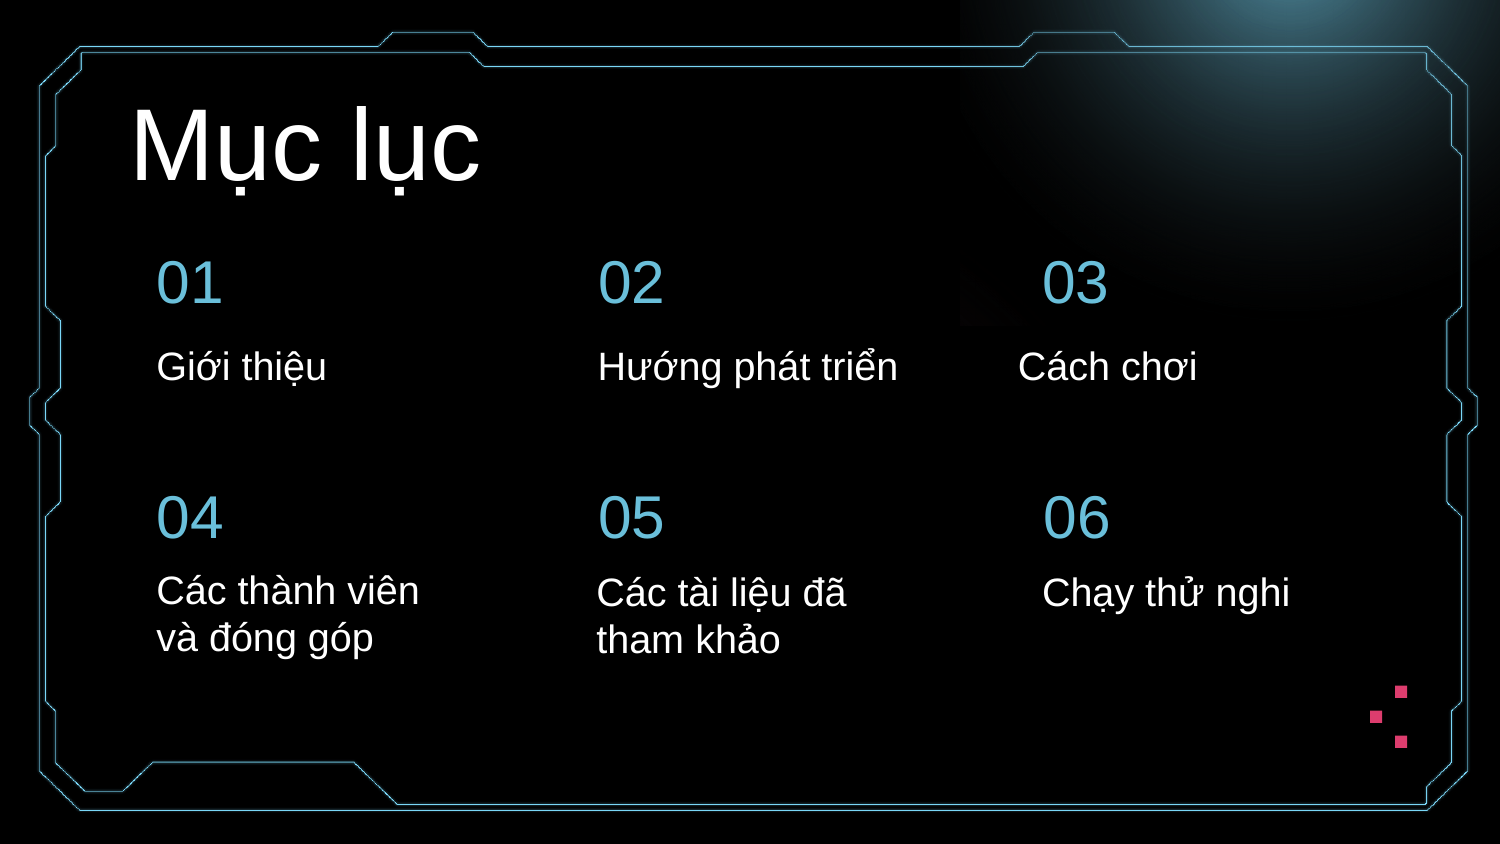

# Mục lục
01
02
03
Giới thiệu
Hướng phát triển
Cách chơi
04
05
06
Các thành viên và đóng góp
Các tài liệu đã tham khảo
Chạy thử nghi